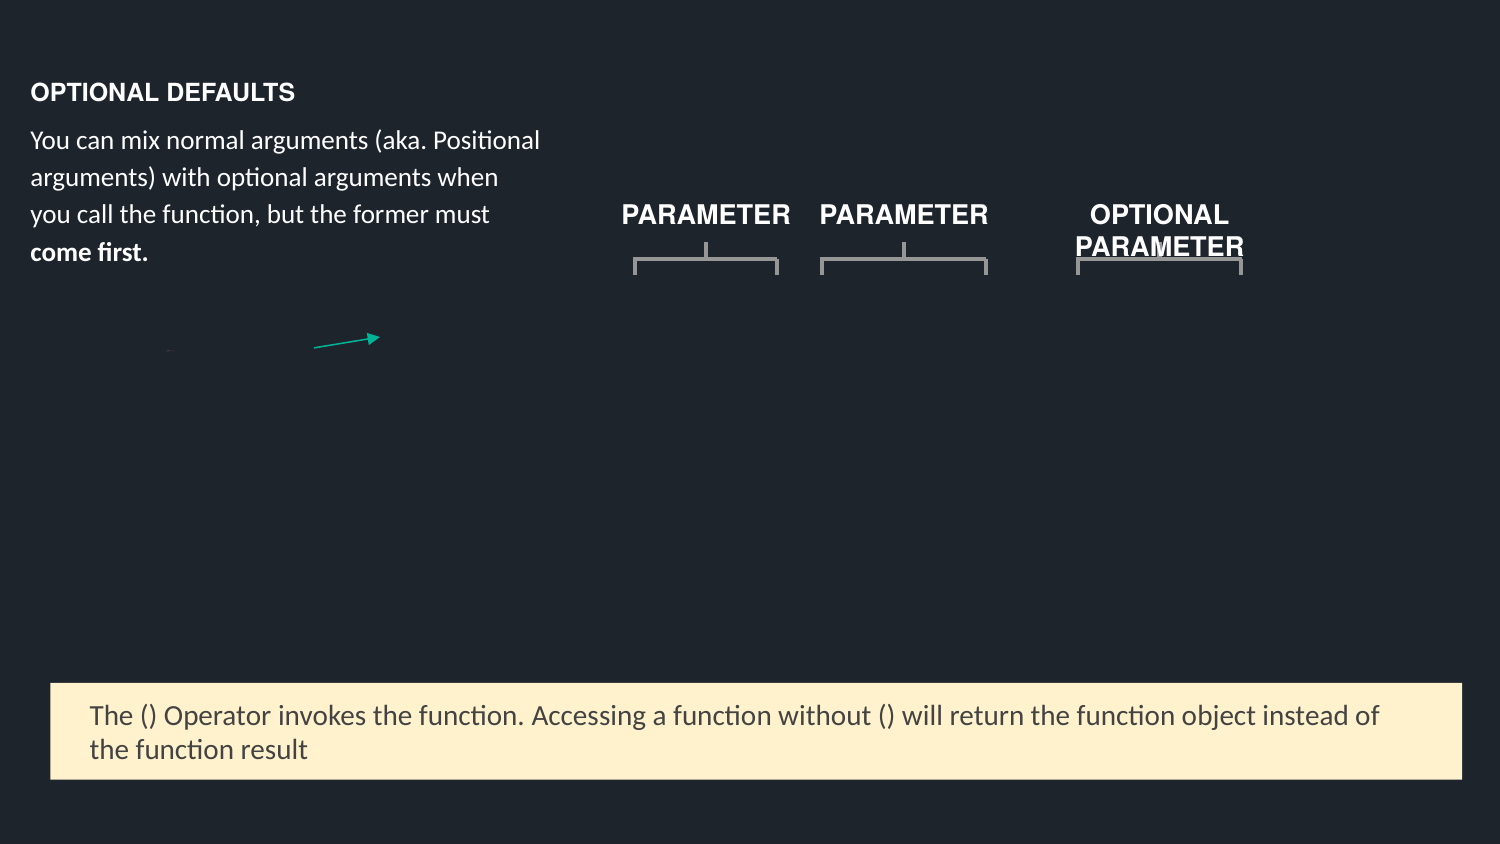

OPTIONAL DEFAULTS
You can mix normal arguments (aka. Positional arguments) with optional arguments when you call the function, but the former must come first.
PARAMETER
OPTIONAL PARAMETER
PARAMETER
# function getArea(width, height, modifier = 10) { return width * height * modifier; }
getArea(3, 5, 100);
getArea(3, 5);
The () Operator invokes the function. Accessing a function without () will return the function object instead of the function result